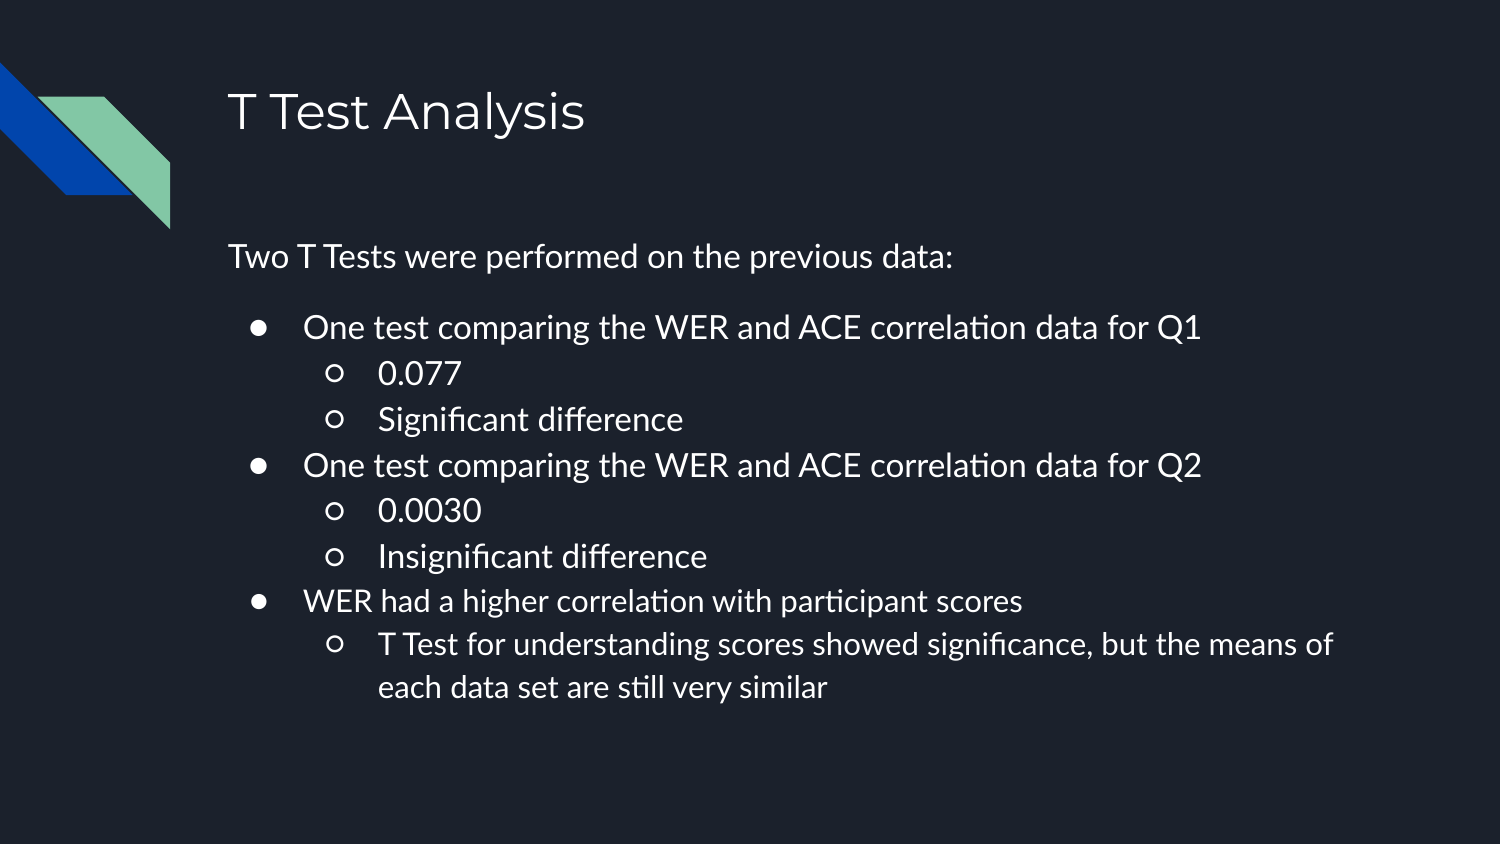

# T Test Analysis
Two T Tests were performed on the previous data:
One test comparing the WER and ACE correlation data for Q1
0.077
Significant difference
One test comparing the WER and ACE correlation data for Q2
0.0030
Insignificant difference
WER had a higher correlation with participant scores
T Test for understanding scores showed significance, but the means of each data set are still very similar